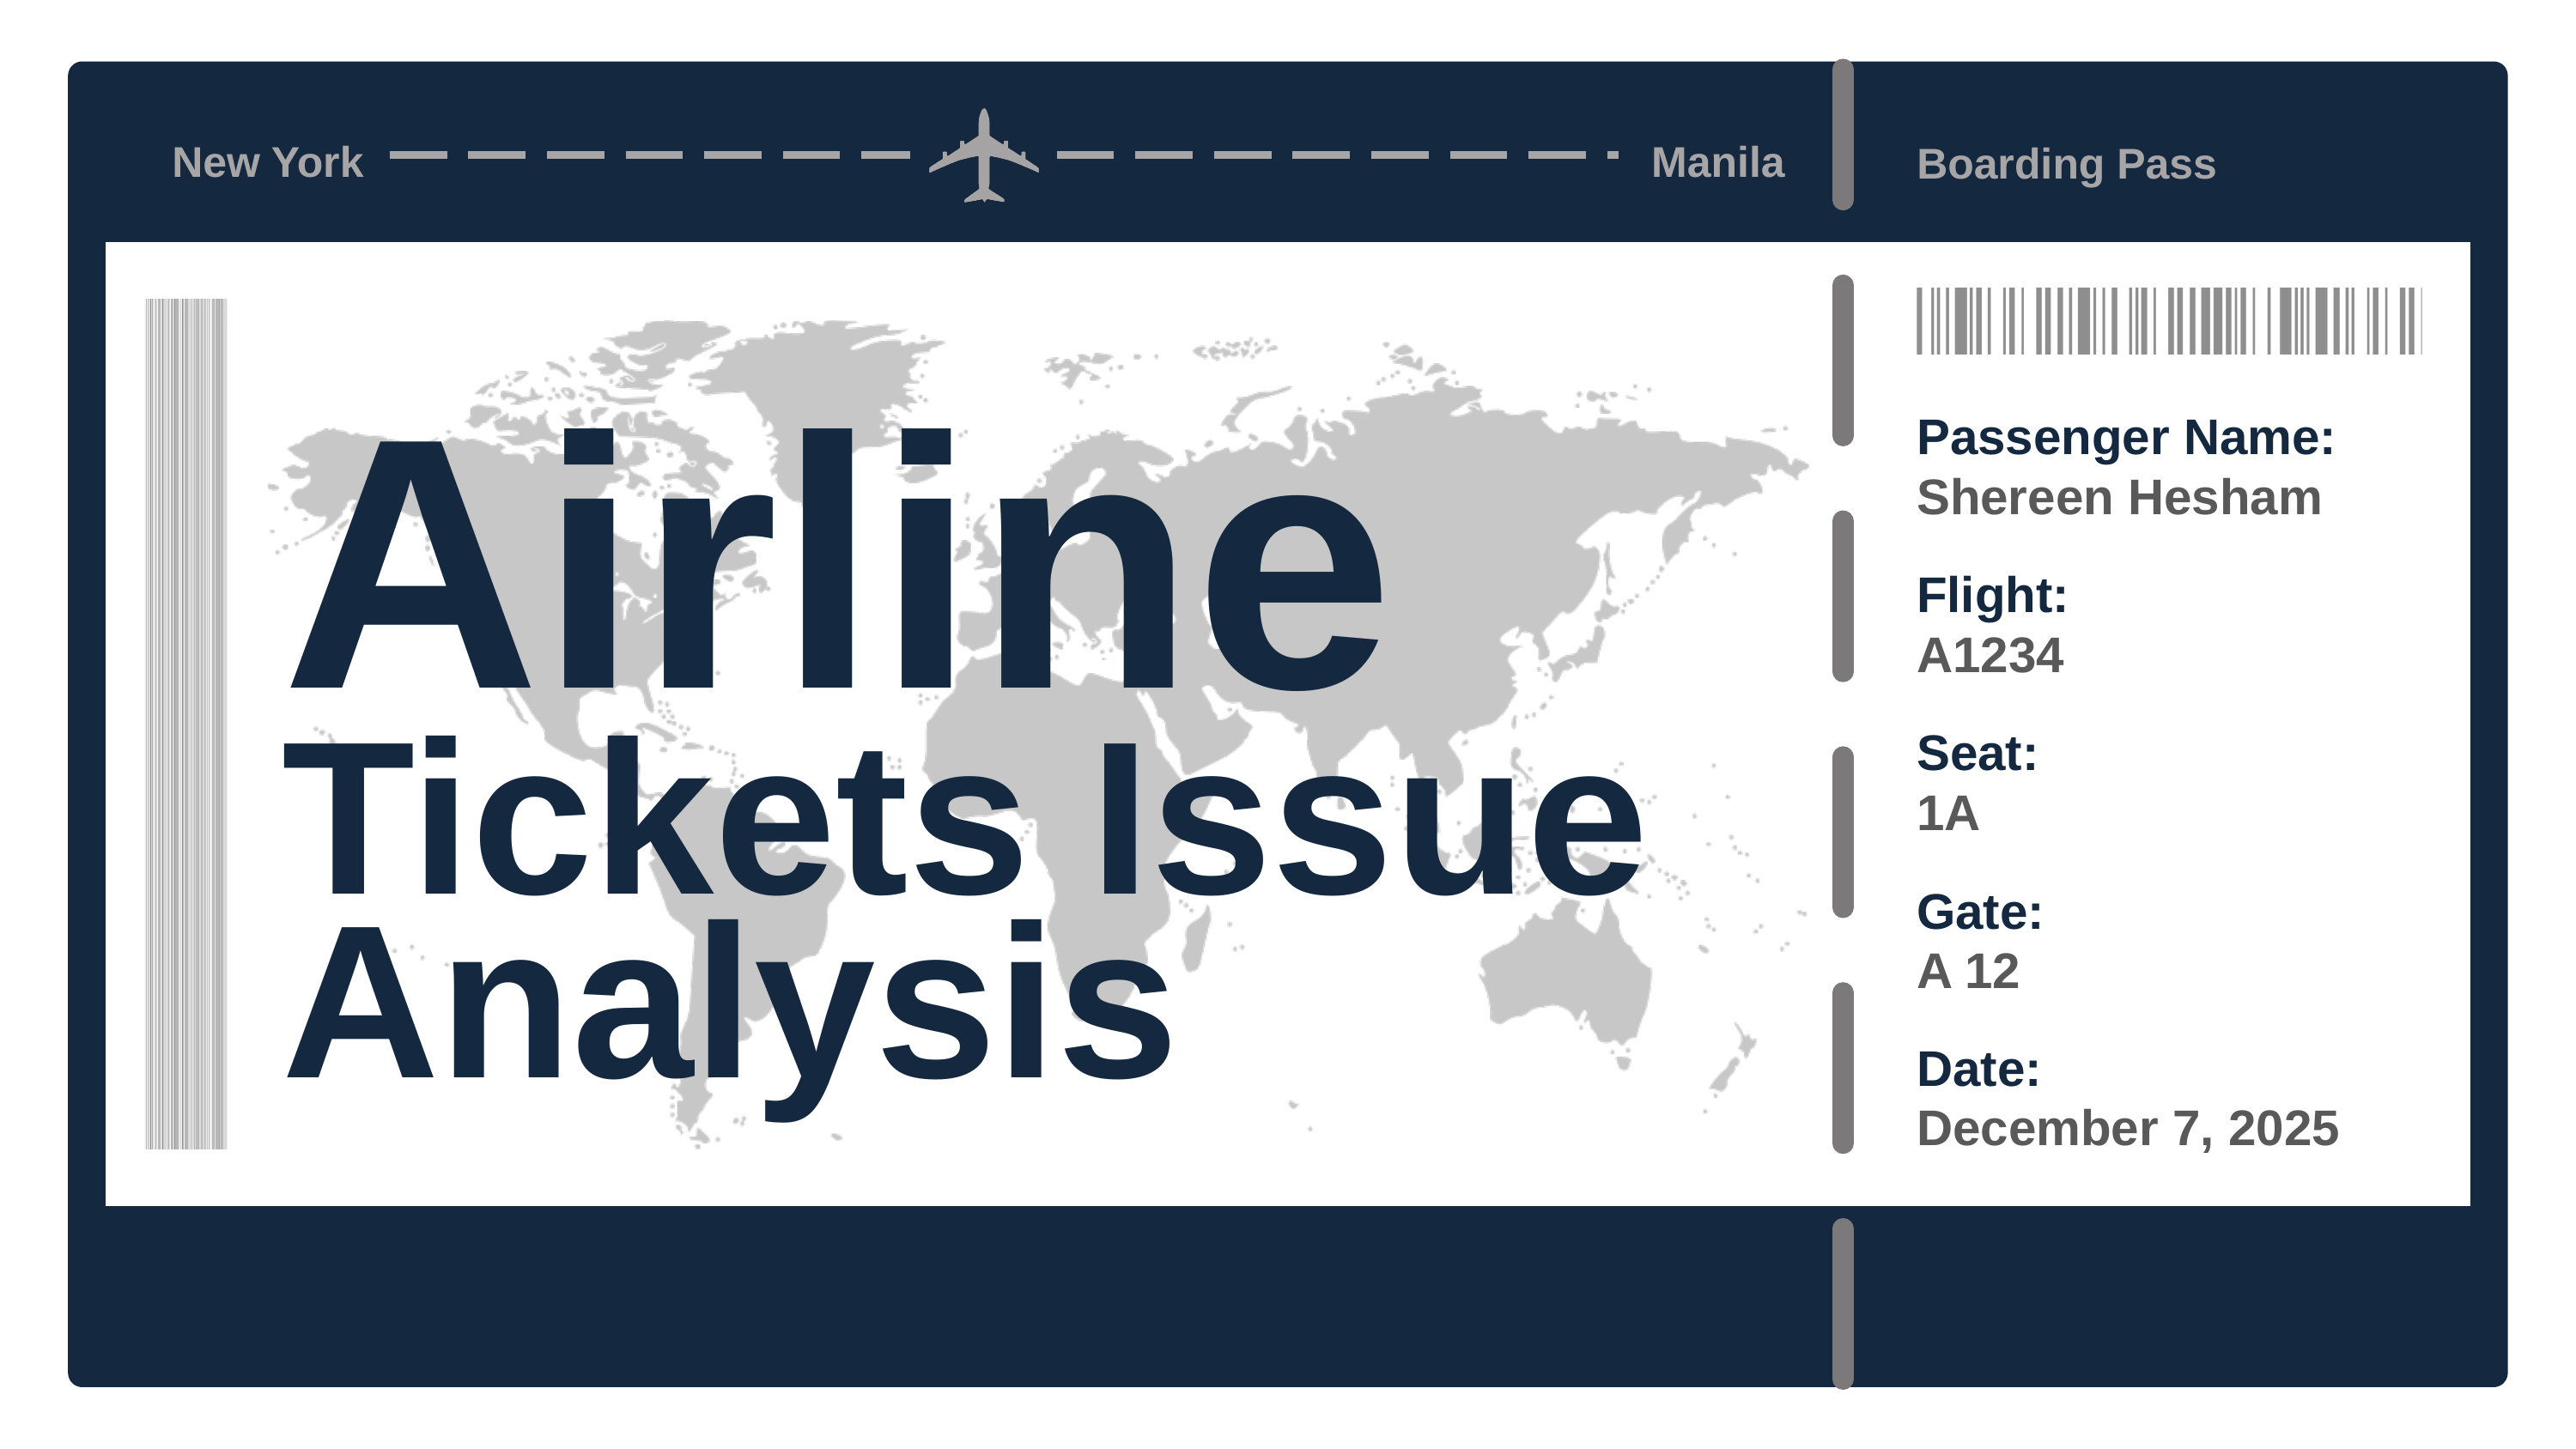

New York
Manila
Boarding Pass
Passenger Name:
Shereen Hesham
Airline
Tickets Issue Analysis
Flight:
A1234
Seat:
1A
Gate:
A 12
Date:
December 7, 2025